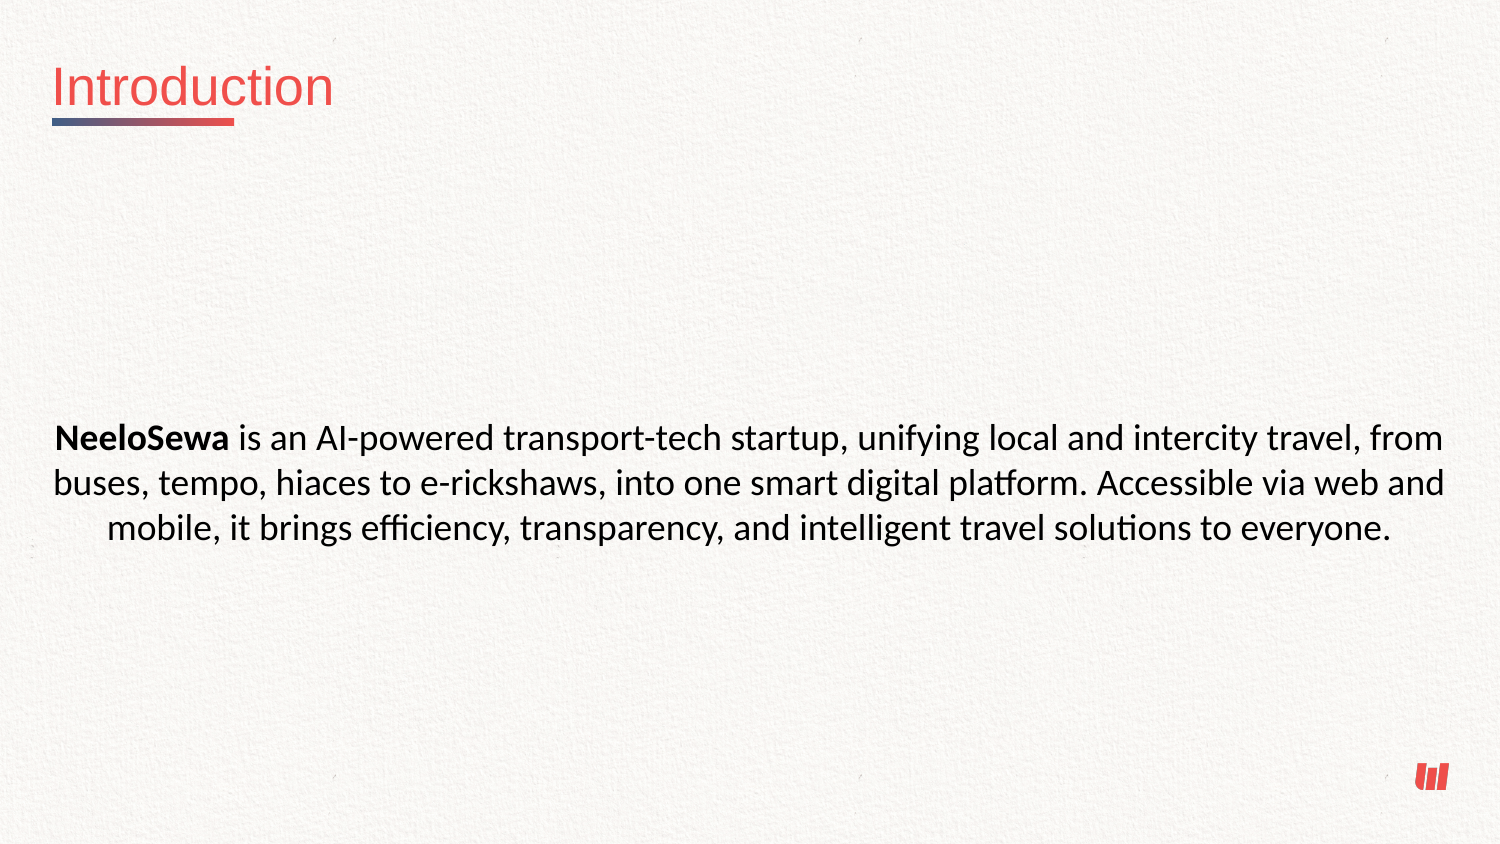

Introduction

NeeloSewa is an AI-powered transport-tech startup, unifying local and intercity travel, from buses, tempo, hiaces to e-rickshaws, into one smart digital platform. Accessible via web and mobile, it brings efficiency, transparency, and intelligent travel solutions to everyone.